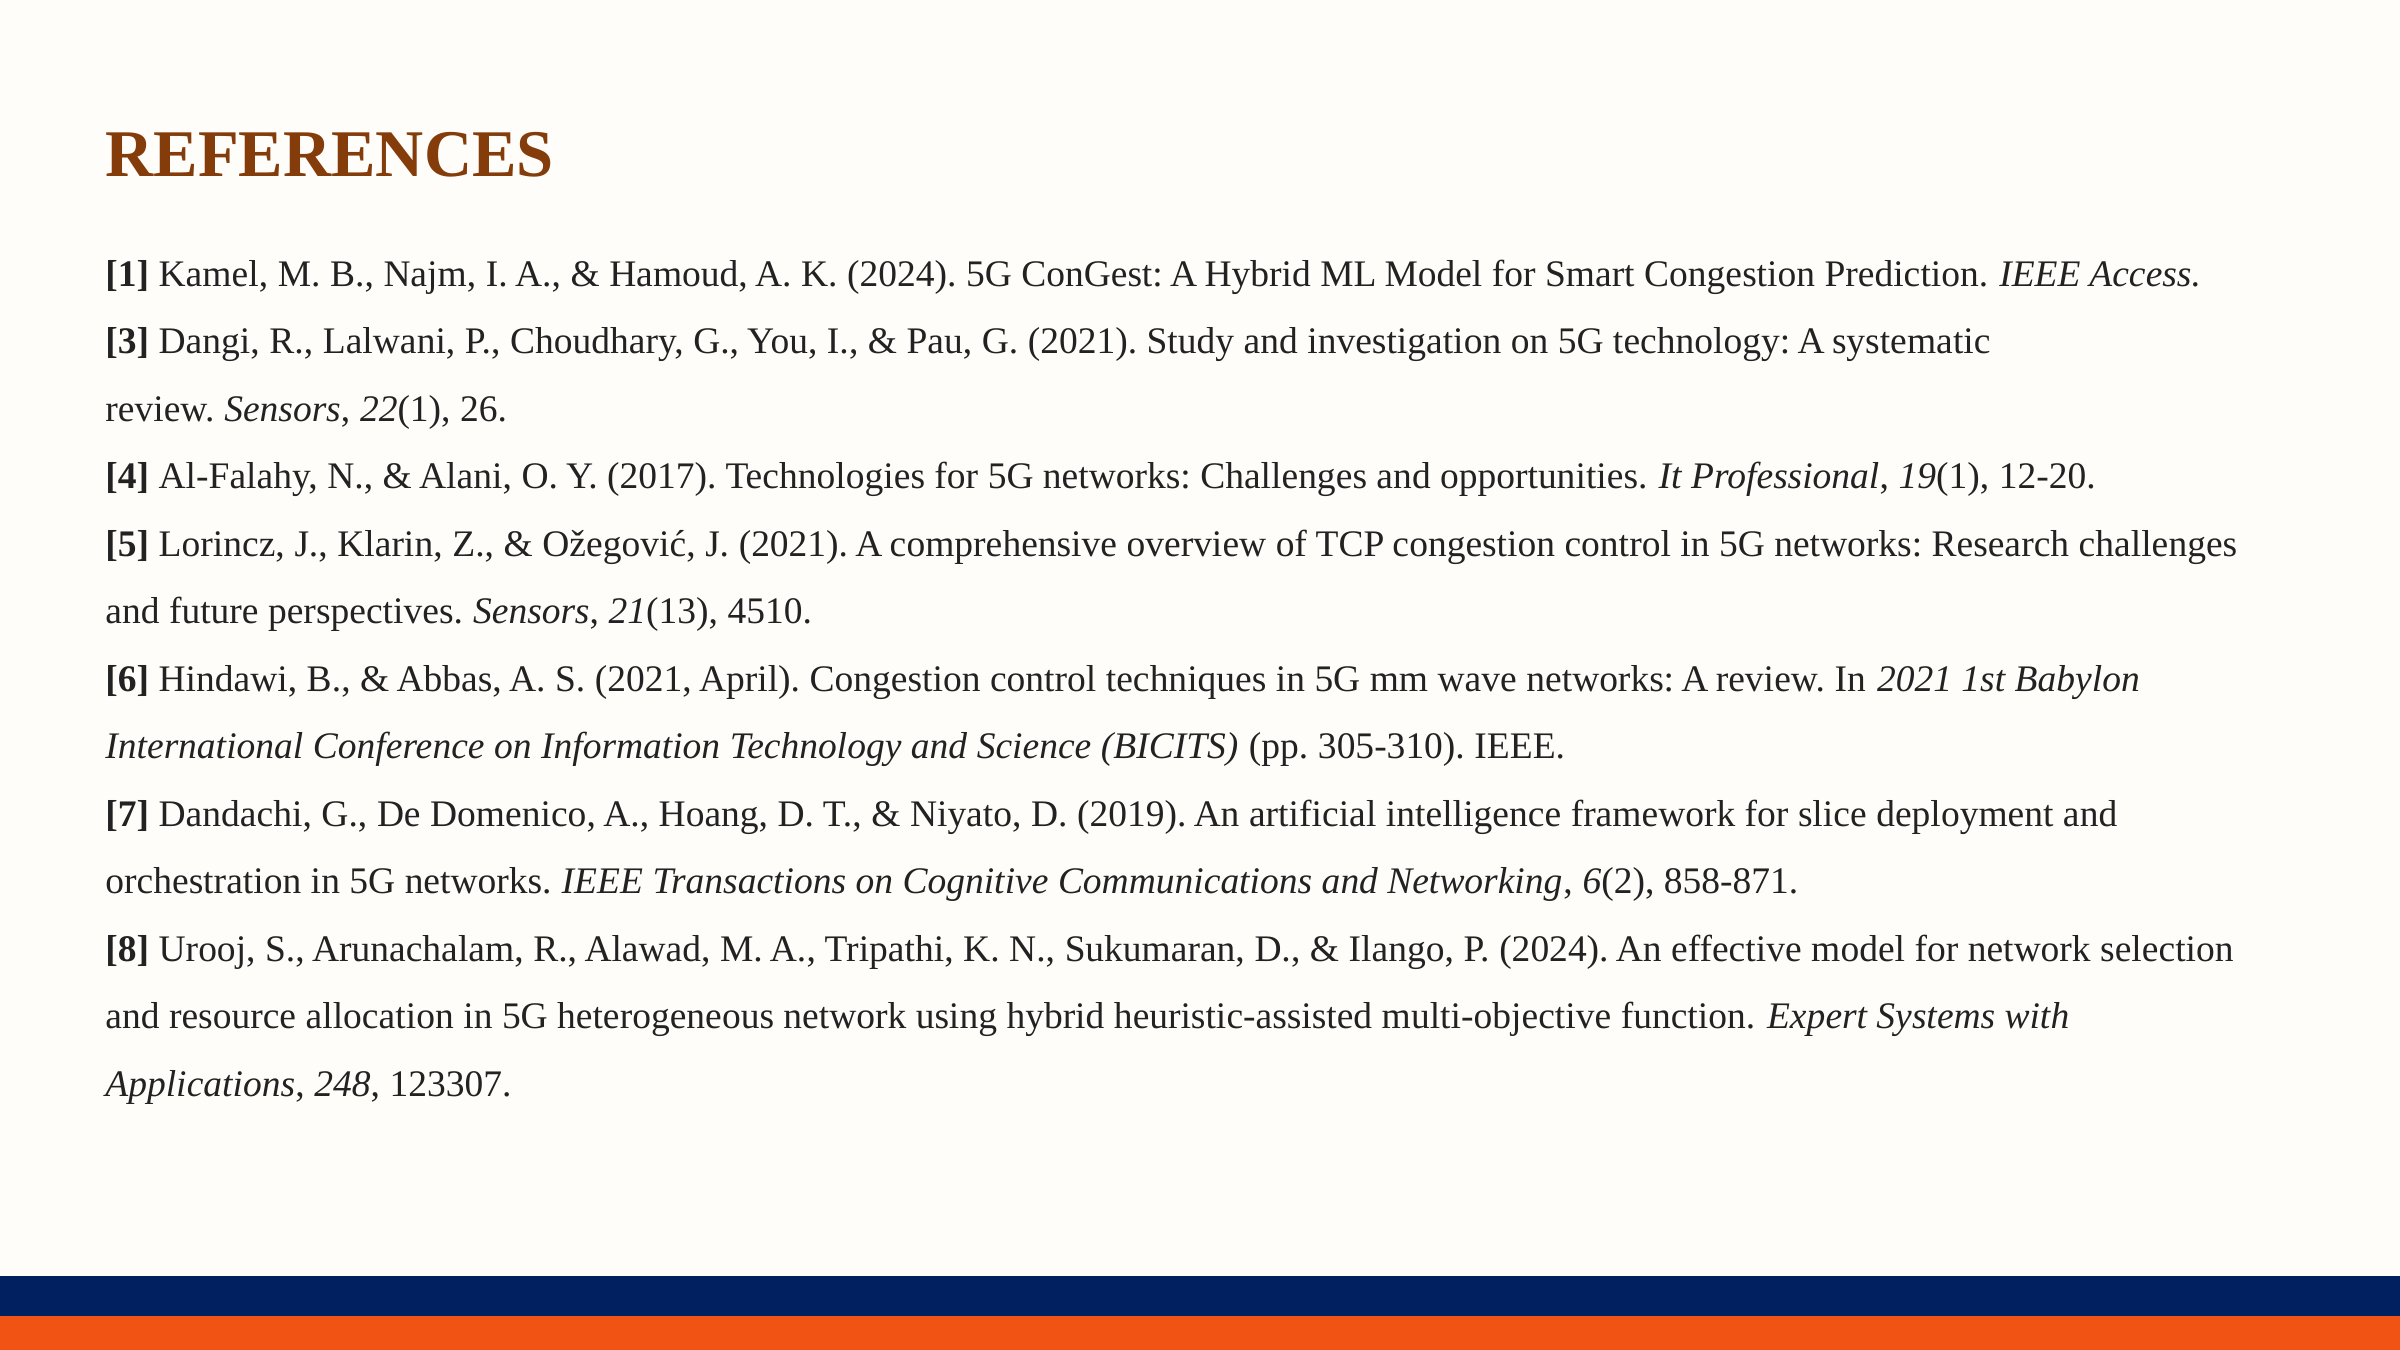

REFERENCES
[1] Kamel, M. B., Najm, I. A., & Hamoud, A. K. (2024). 5G ConGest: A Hybrid ML Model for Smart Congestion Prediction. IEEE Access.
[3] Dangi, R., Lalwani, P., Choudhary, G., You, I., & Pau, G. (2021). Study and investigation on 5G technology: A systematic review. Sensors, 22(1), 26.
[4] Al-Falahy, N., & Alani, O. Y. (2017). Technologies for 5G networks: Challenges and opportunities. It Professional, 19(1), 12-20.
[5] Lorincz, J., Klarin, Z., & Ožegović, J. (2021). A comprehensive overview of TCP congestion control in 5G networks: Research challenges and future perspectives. Sensors, 21(13), 4510.
[6] Hindawi, B., & Abbas, A. S. (2021, April). Congestion control techniques in 5G mm wave networks: A review. In 2021 1st Babylon International Conference on Information Technology and Science (BICITS) (pp. 305-310). IEEE.
[7] Dandachi, G., De Domenico, A., Hoang, D. T., & Niyato, D. (2019). An artificial intelligence framework for slice deployment and orchestration in 5G networks. IEEE Transactions on Cognitive Communications and Networking, 6(2), 858-871.
[8] Urooj, S., Arunachalam, R., Alawad, M. A., Tripathi, K. N., Sukumaran, D., & Ilango, P. (2024). An effective model for network selection and resource allocation in 5G heterogeneous network using hybrid heuristic-assisted multi-objective function. Expert Systems with Applications, 248, 123307.